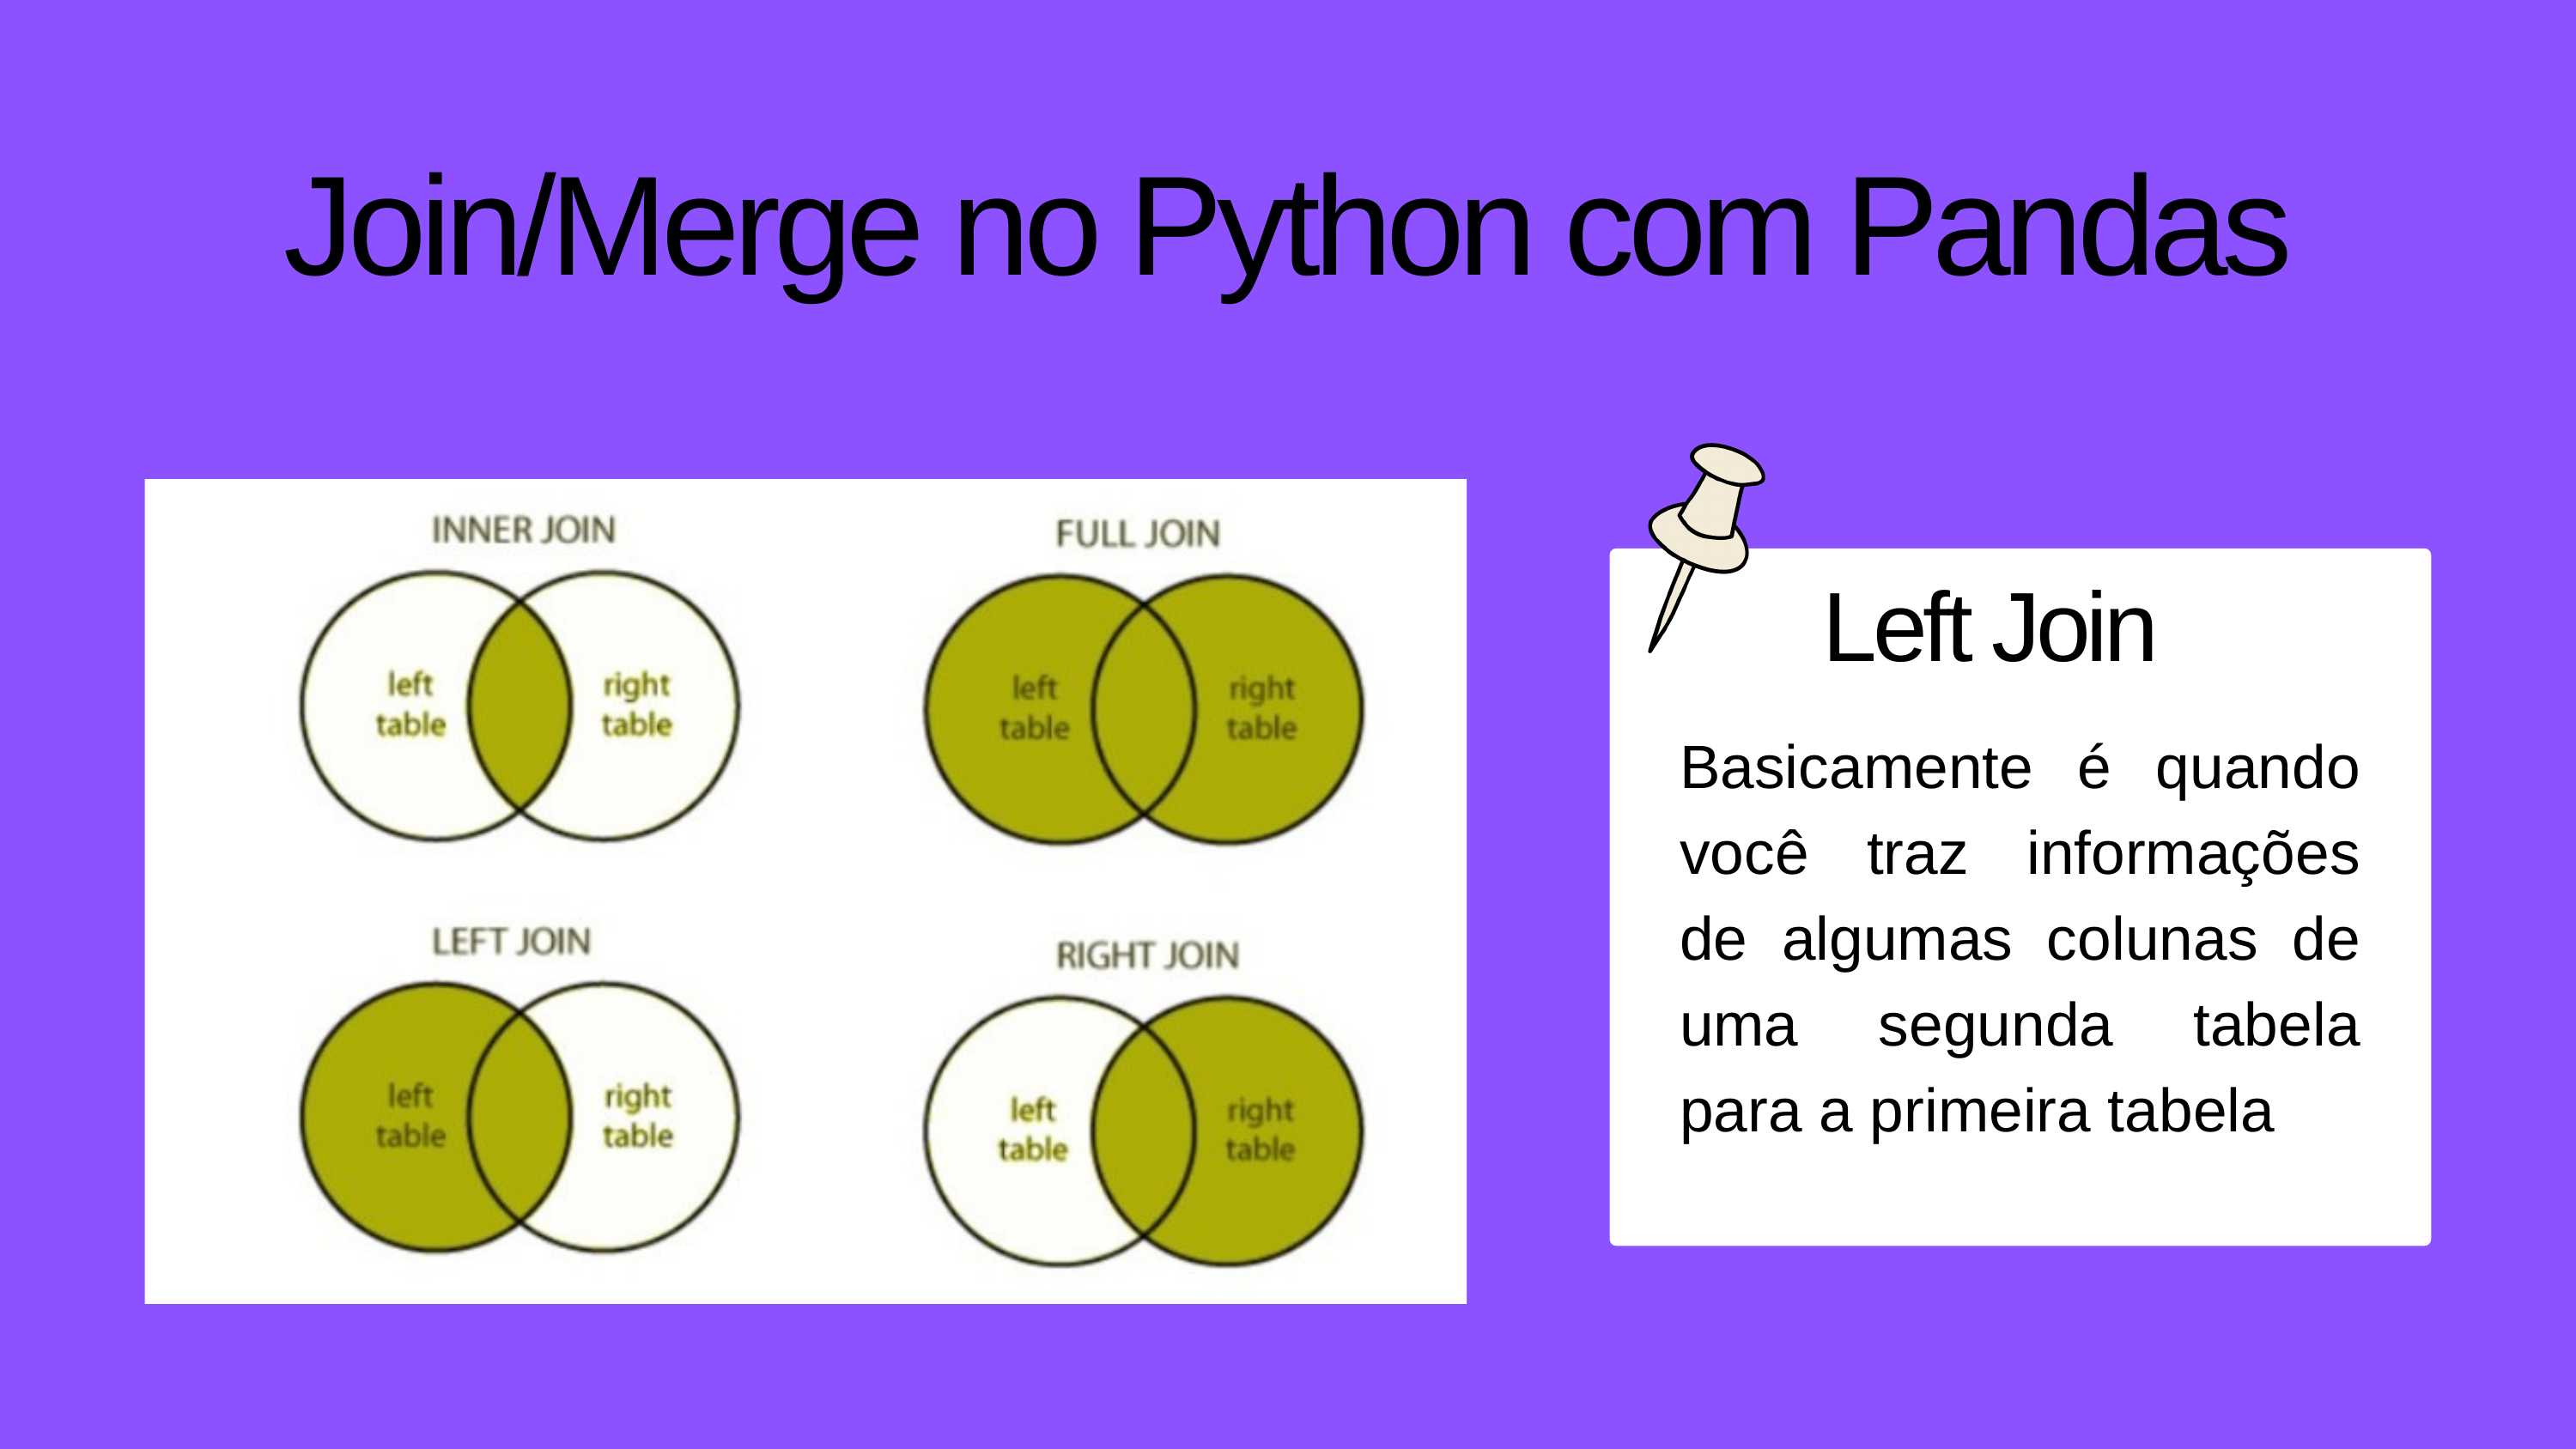

Join/Merge no Python com Pandas

Left Join
Basicamente é quando você traz informações de algumas colunas de uma segunda tabela para a primeira tabela